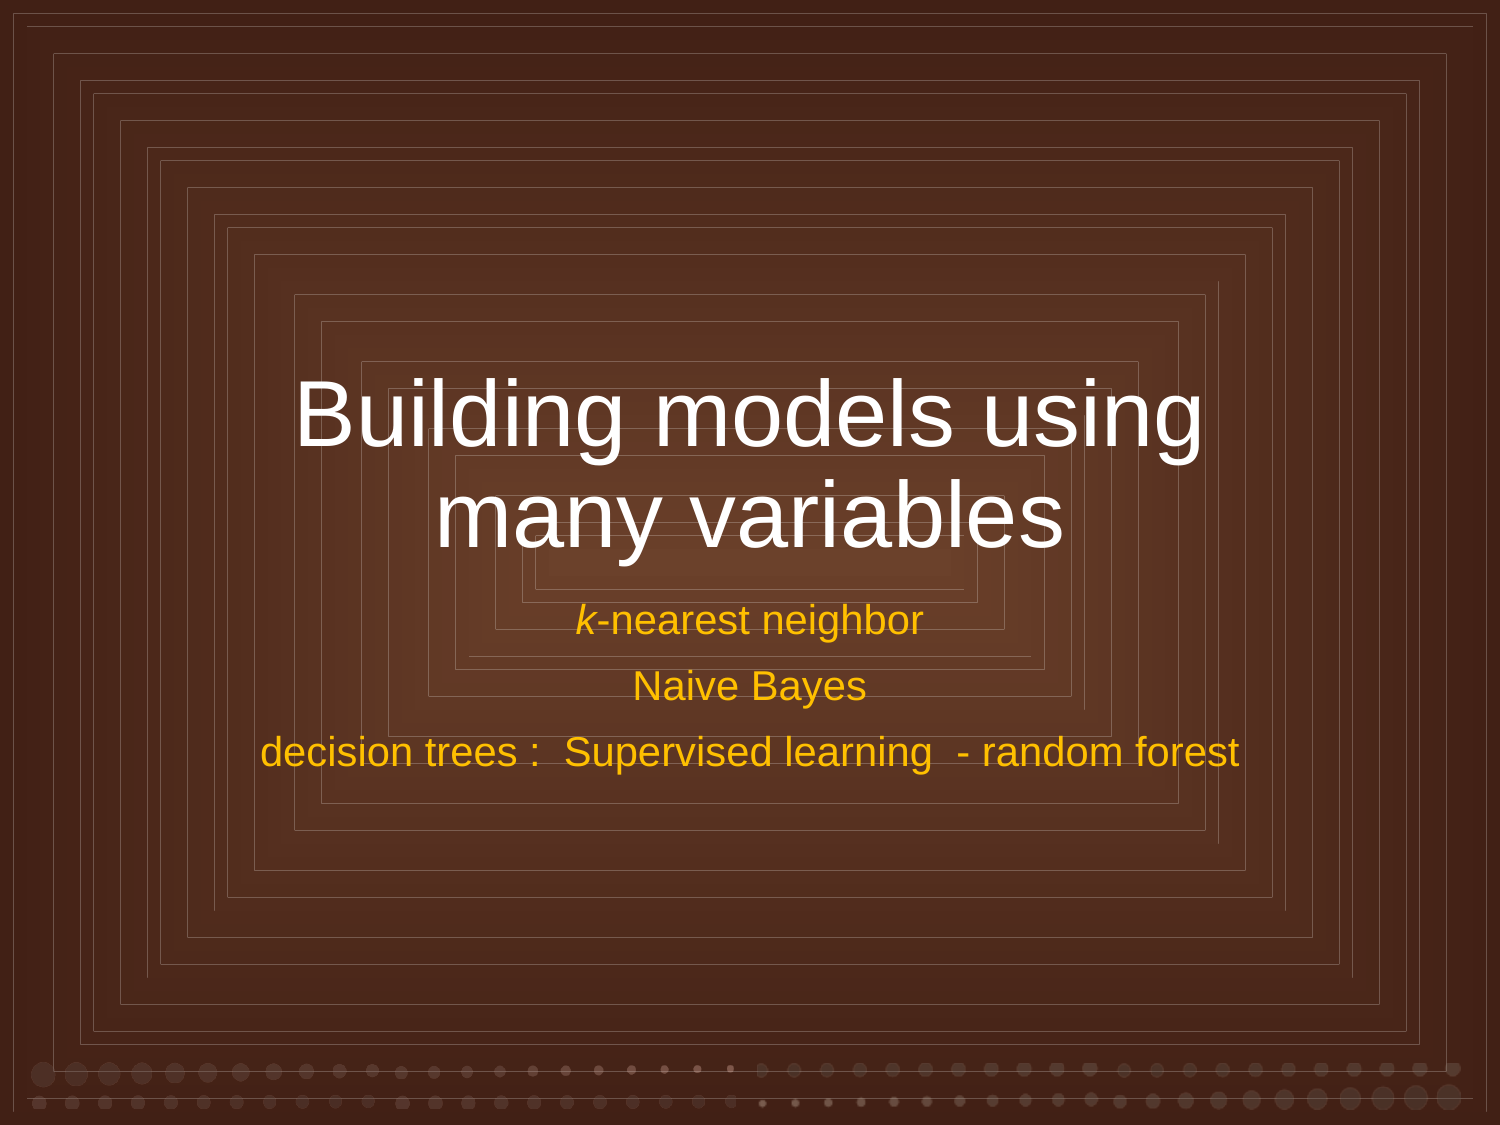

# Building models using many variables
k-nearest neighbor
Naive Bayes
decision trees :  Supervised learning  - random forest